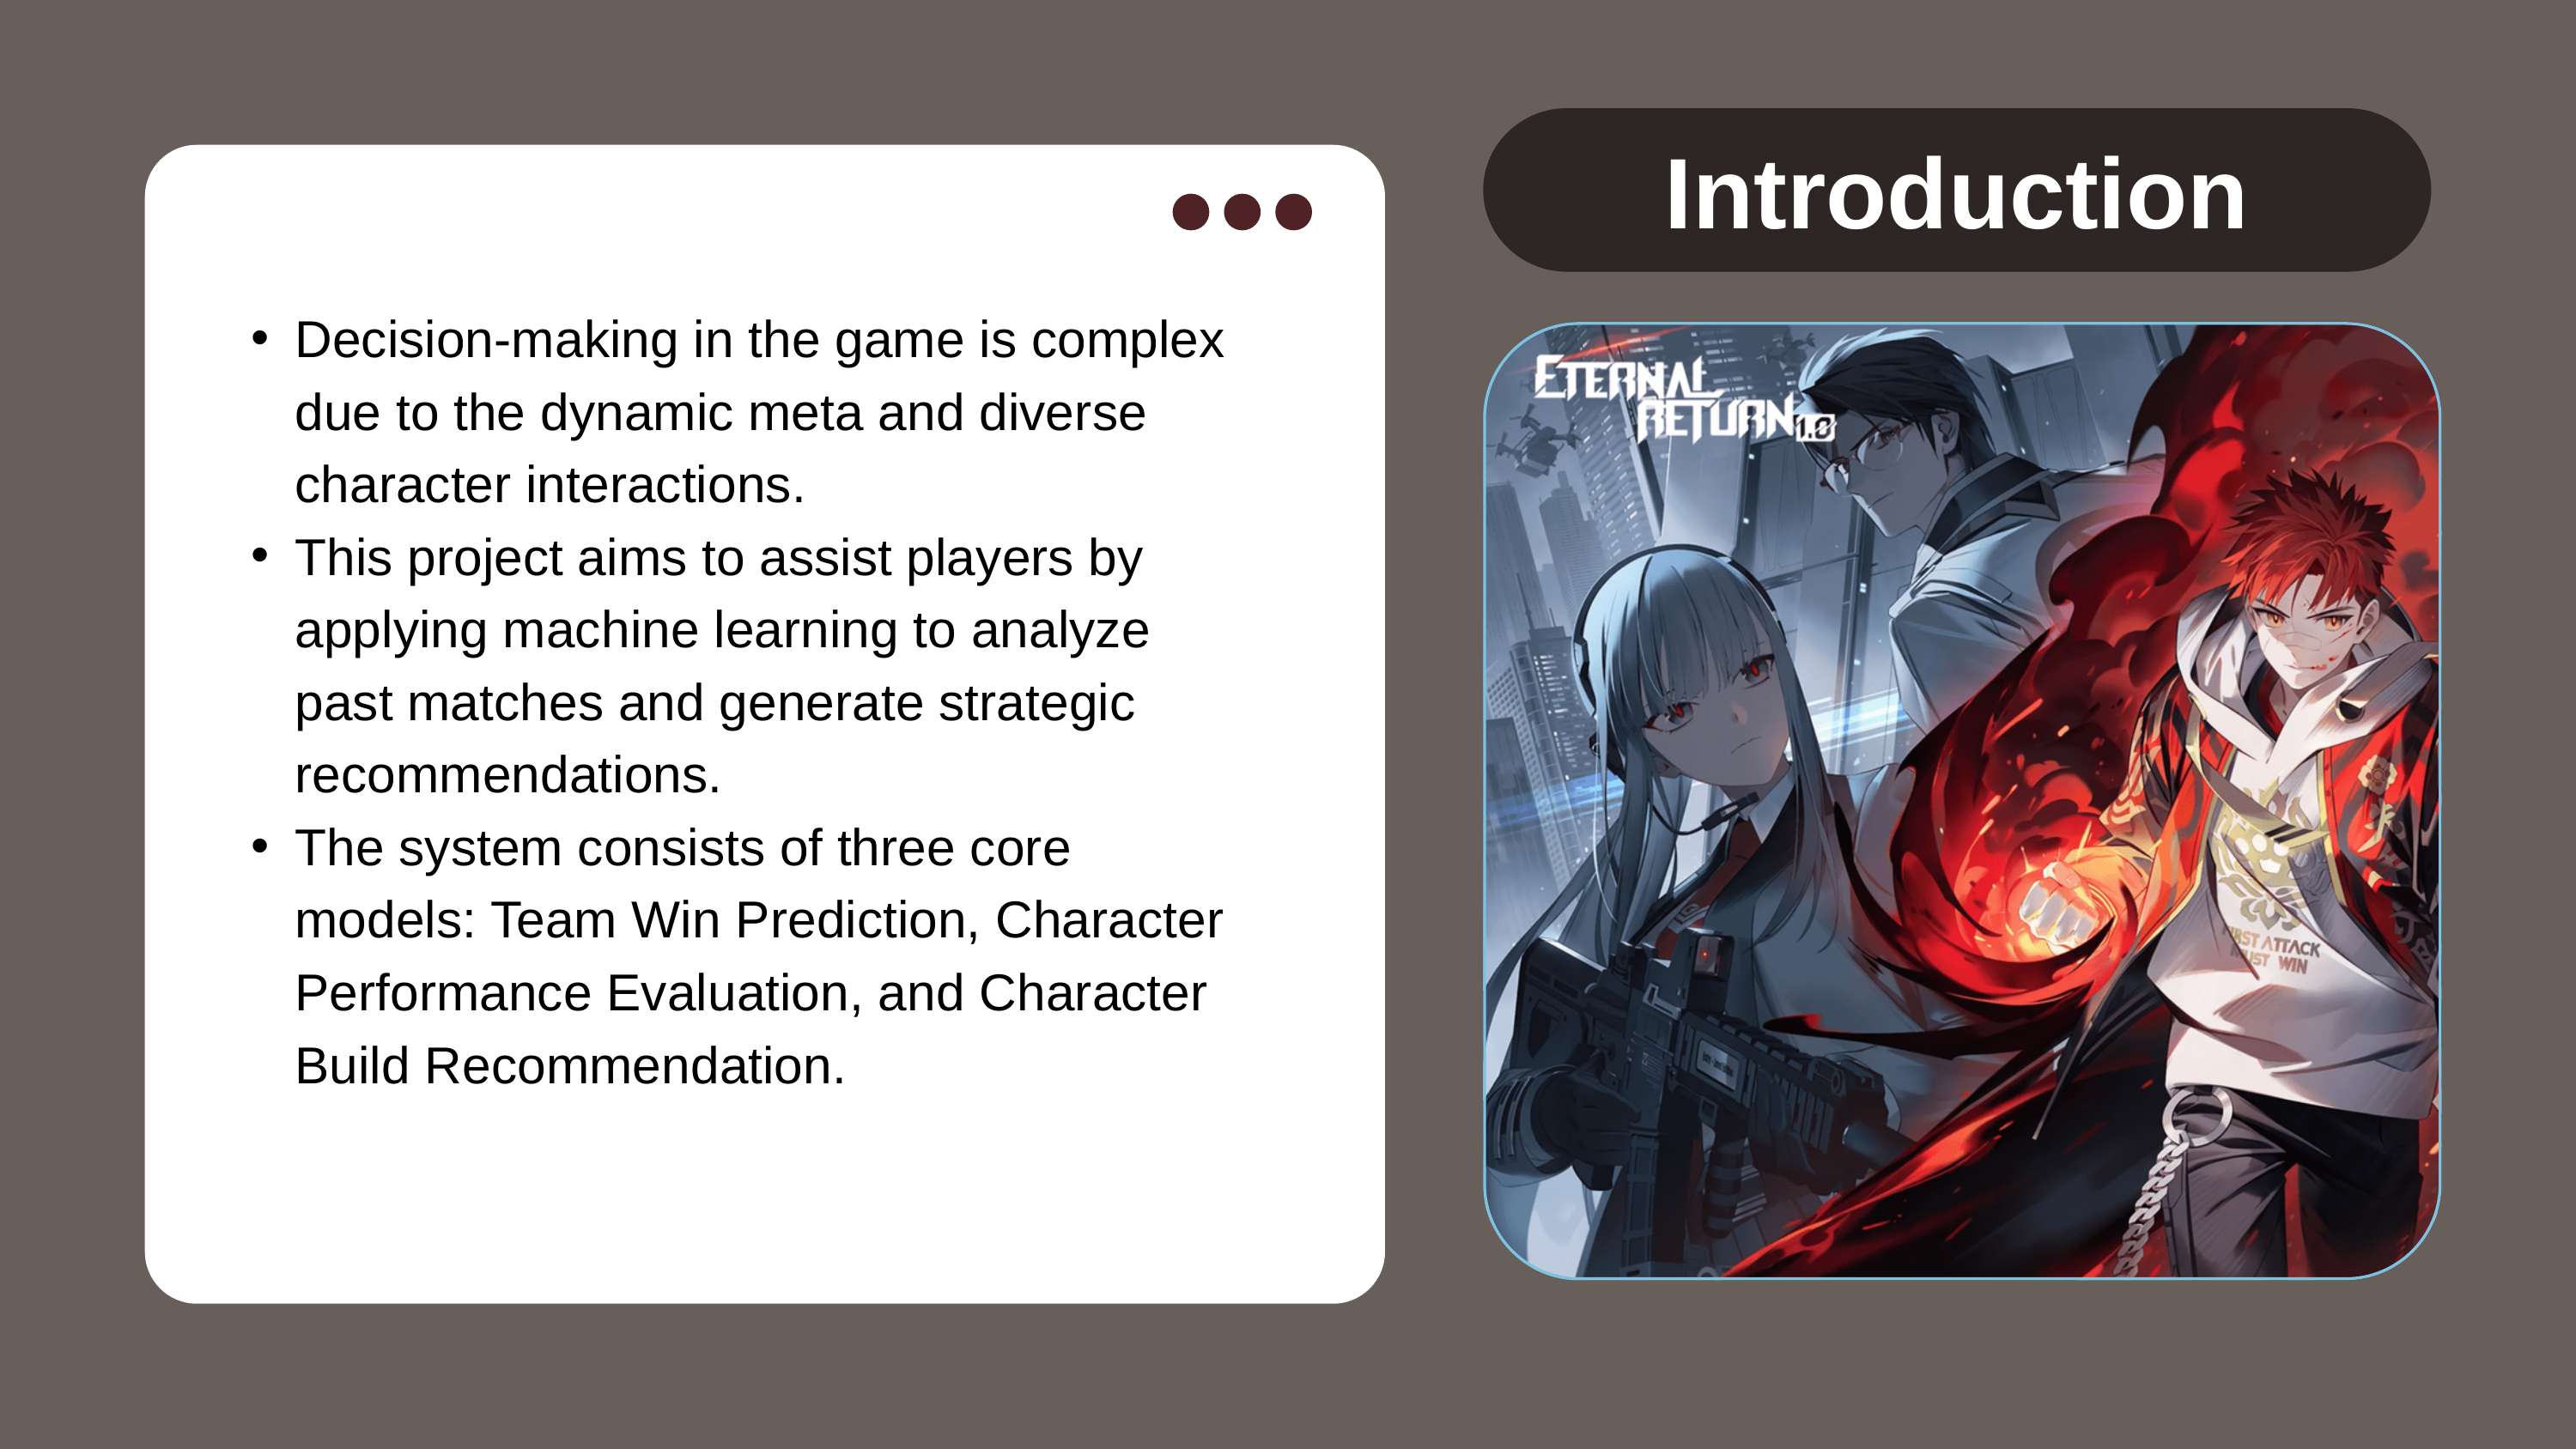

Introduction

Decision-making in the game is complex due to the dynamic meta and diverse character interactions.
This project aims to assist players by applying machine learning to analyze past matches and generate strategic recommendations.
The system consists of three core models: Team Win Prediction, Character Performance Evaluation, and Character Build Recommendation.